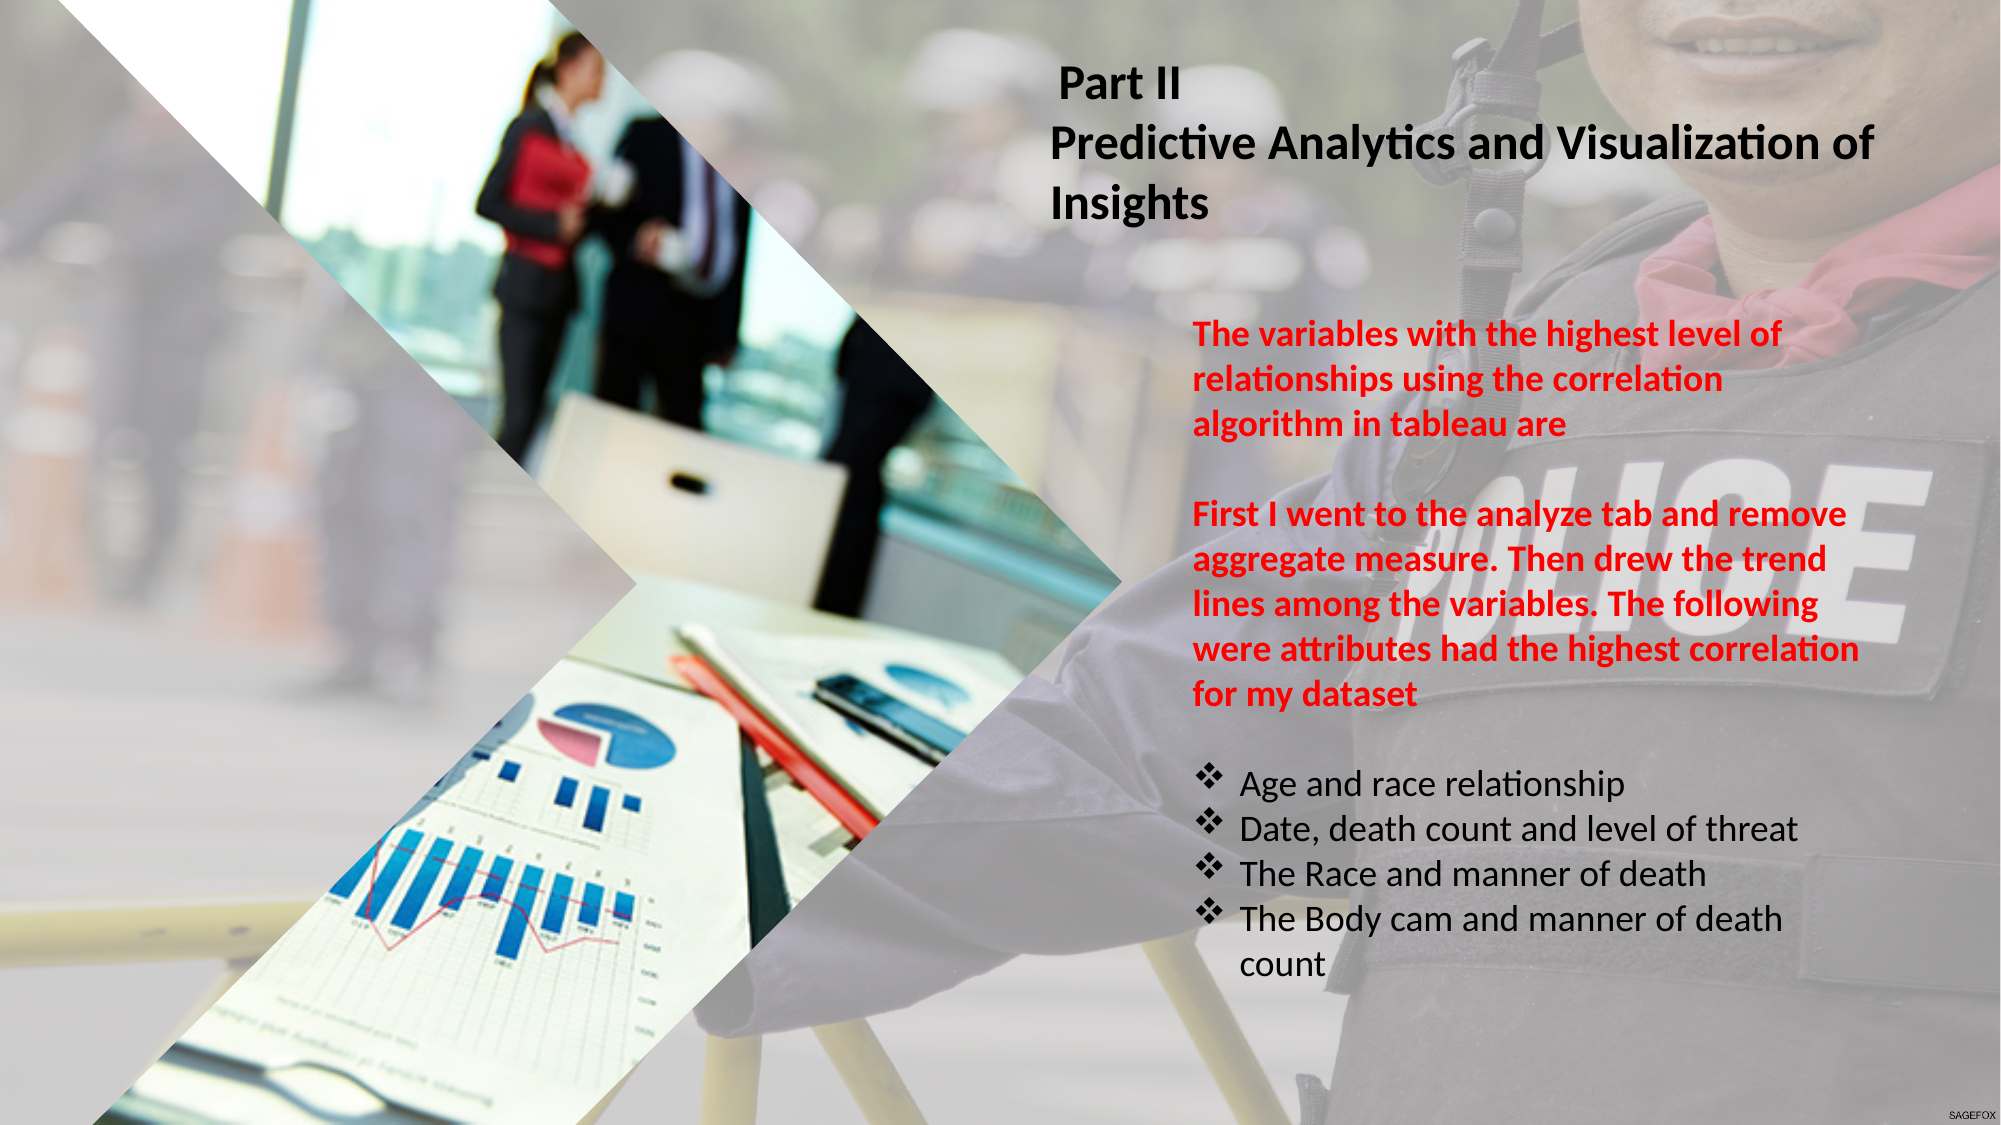

Part II
Predictive Analytics and Visualization of Insights

The variables with the highest level of relationships using the correlation algorithm in tableau are

First I went to the analyze tab and remove aggregate measure. Then drew the trend lines among the variables. The following were attributes had the highest correlation for my dataset

Age and race relationship
Date, death count and level of threat
The Race and manner of death
The Body cam and manner of death count